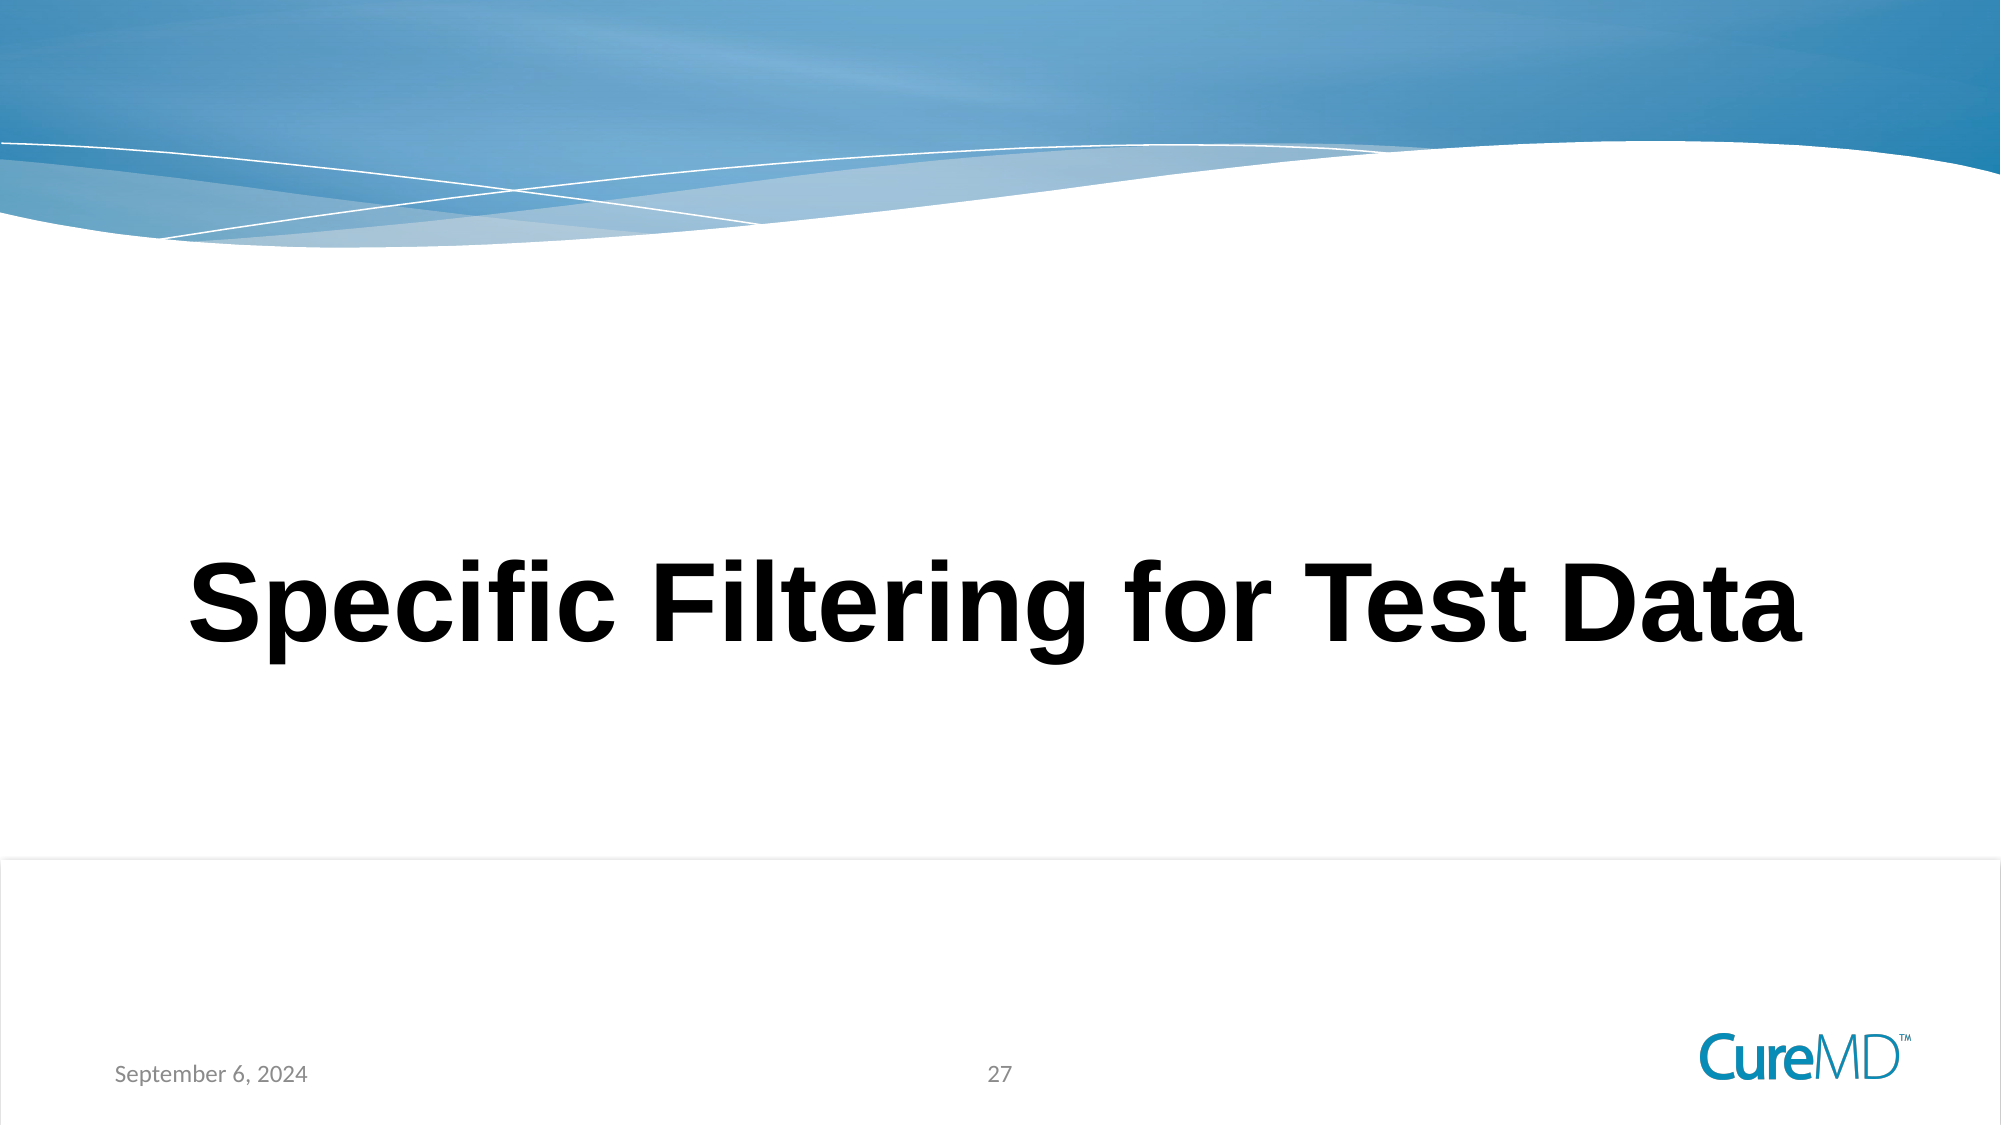

# Specific Filtering for Test Data
September 6, 2024
27